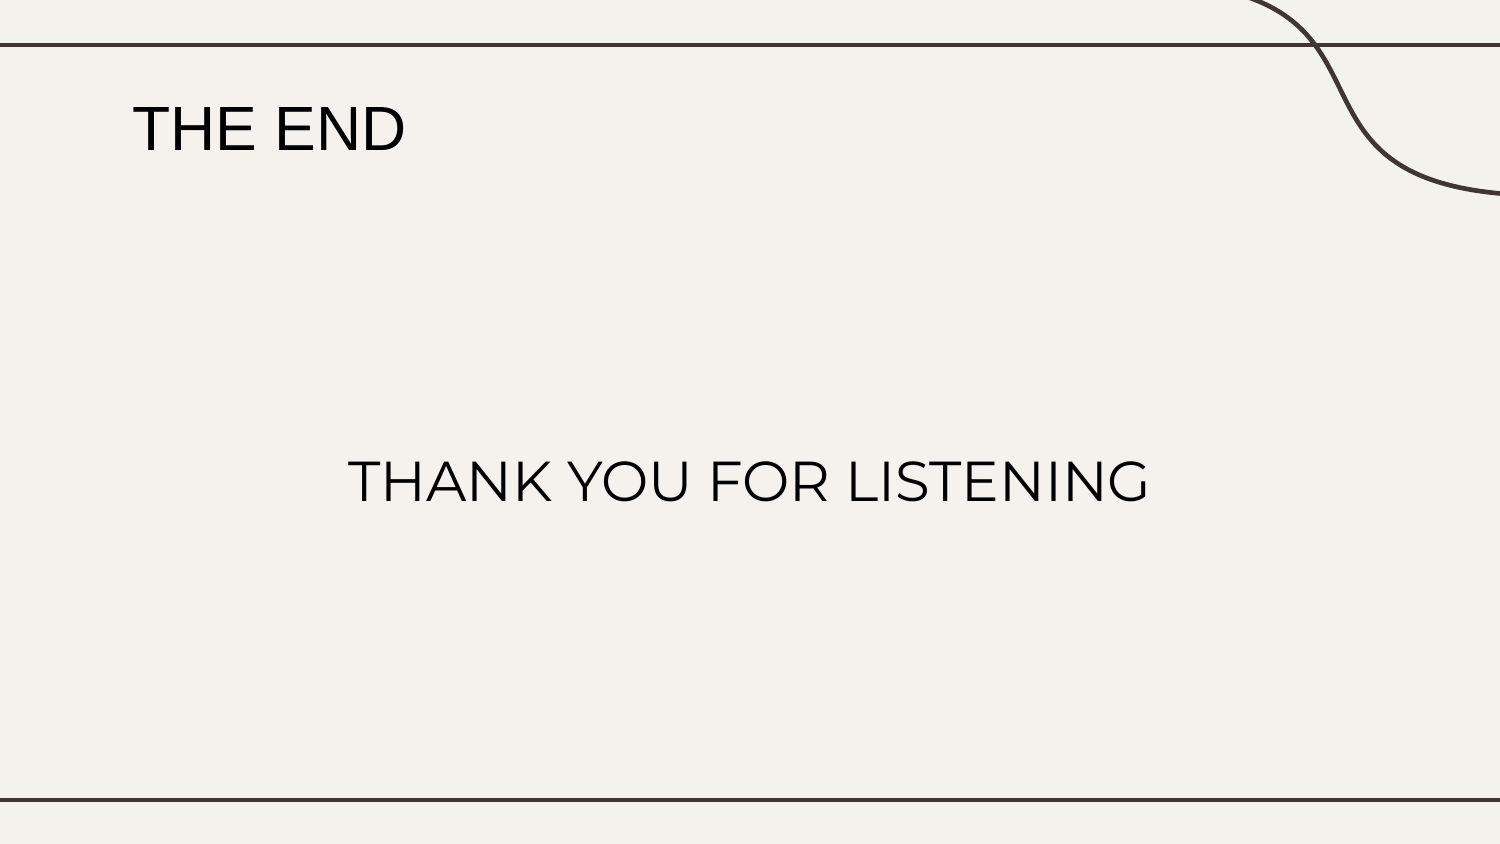

# THE END
THANK YOU FOR LISTENING